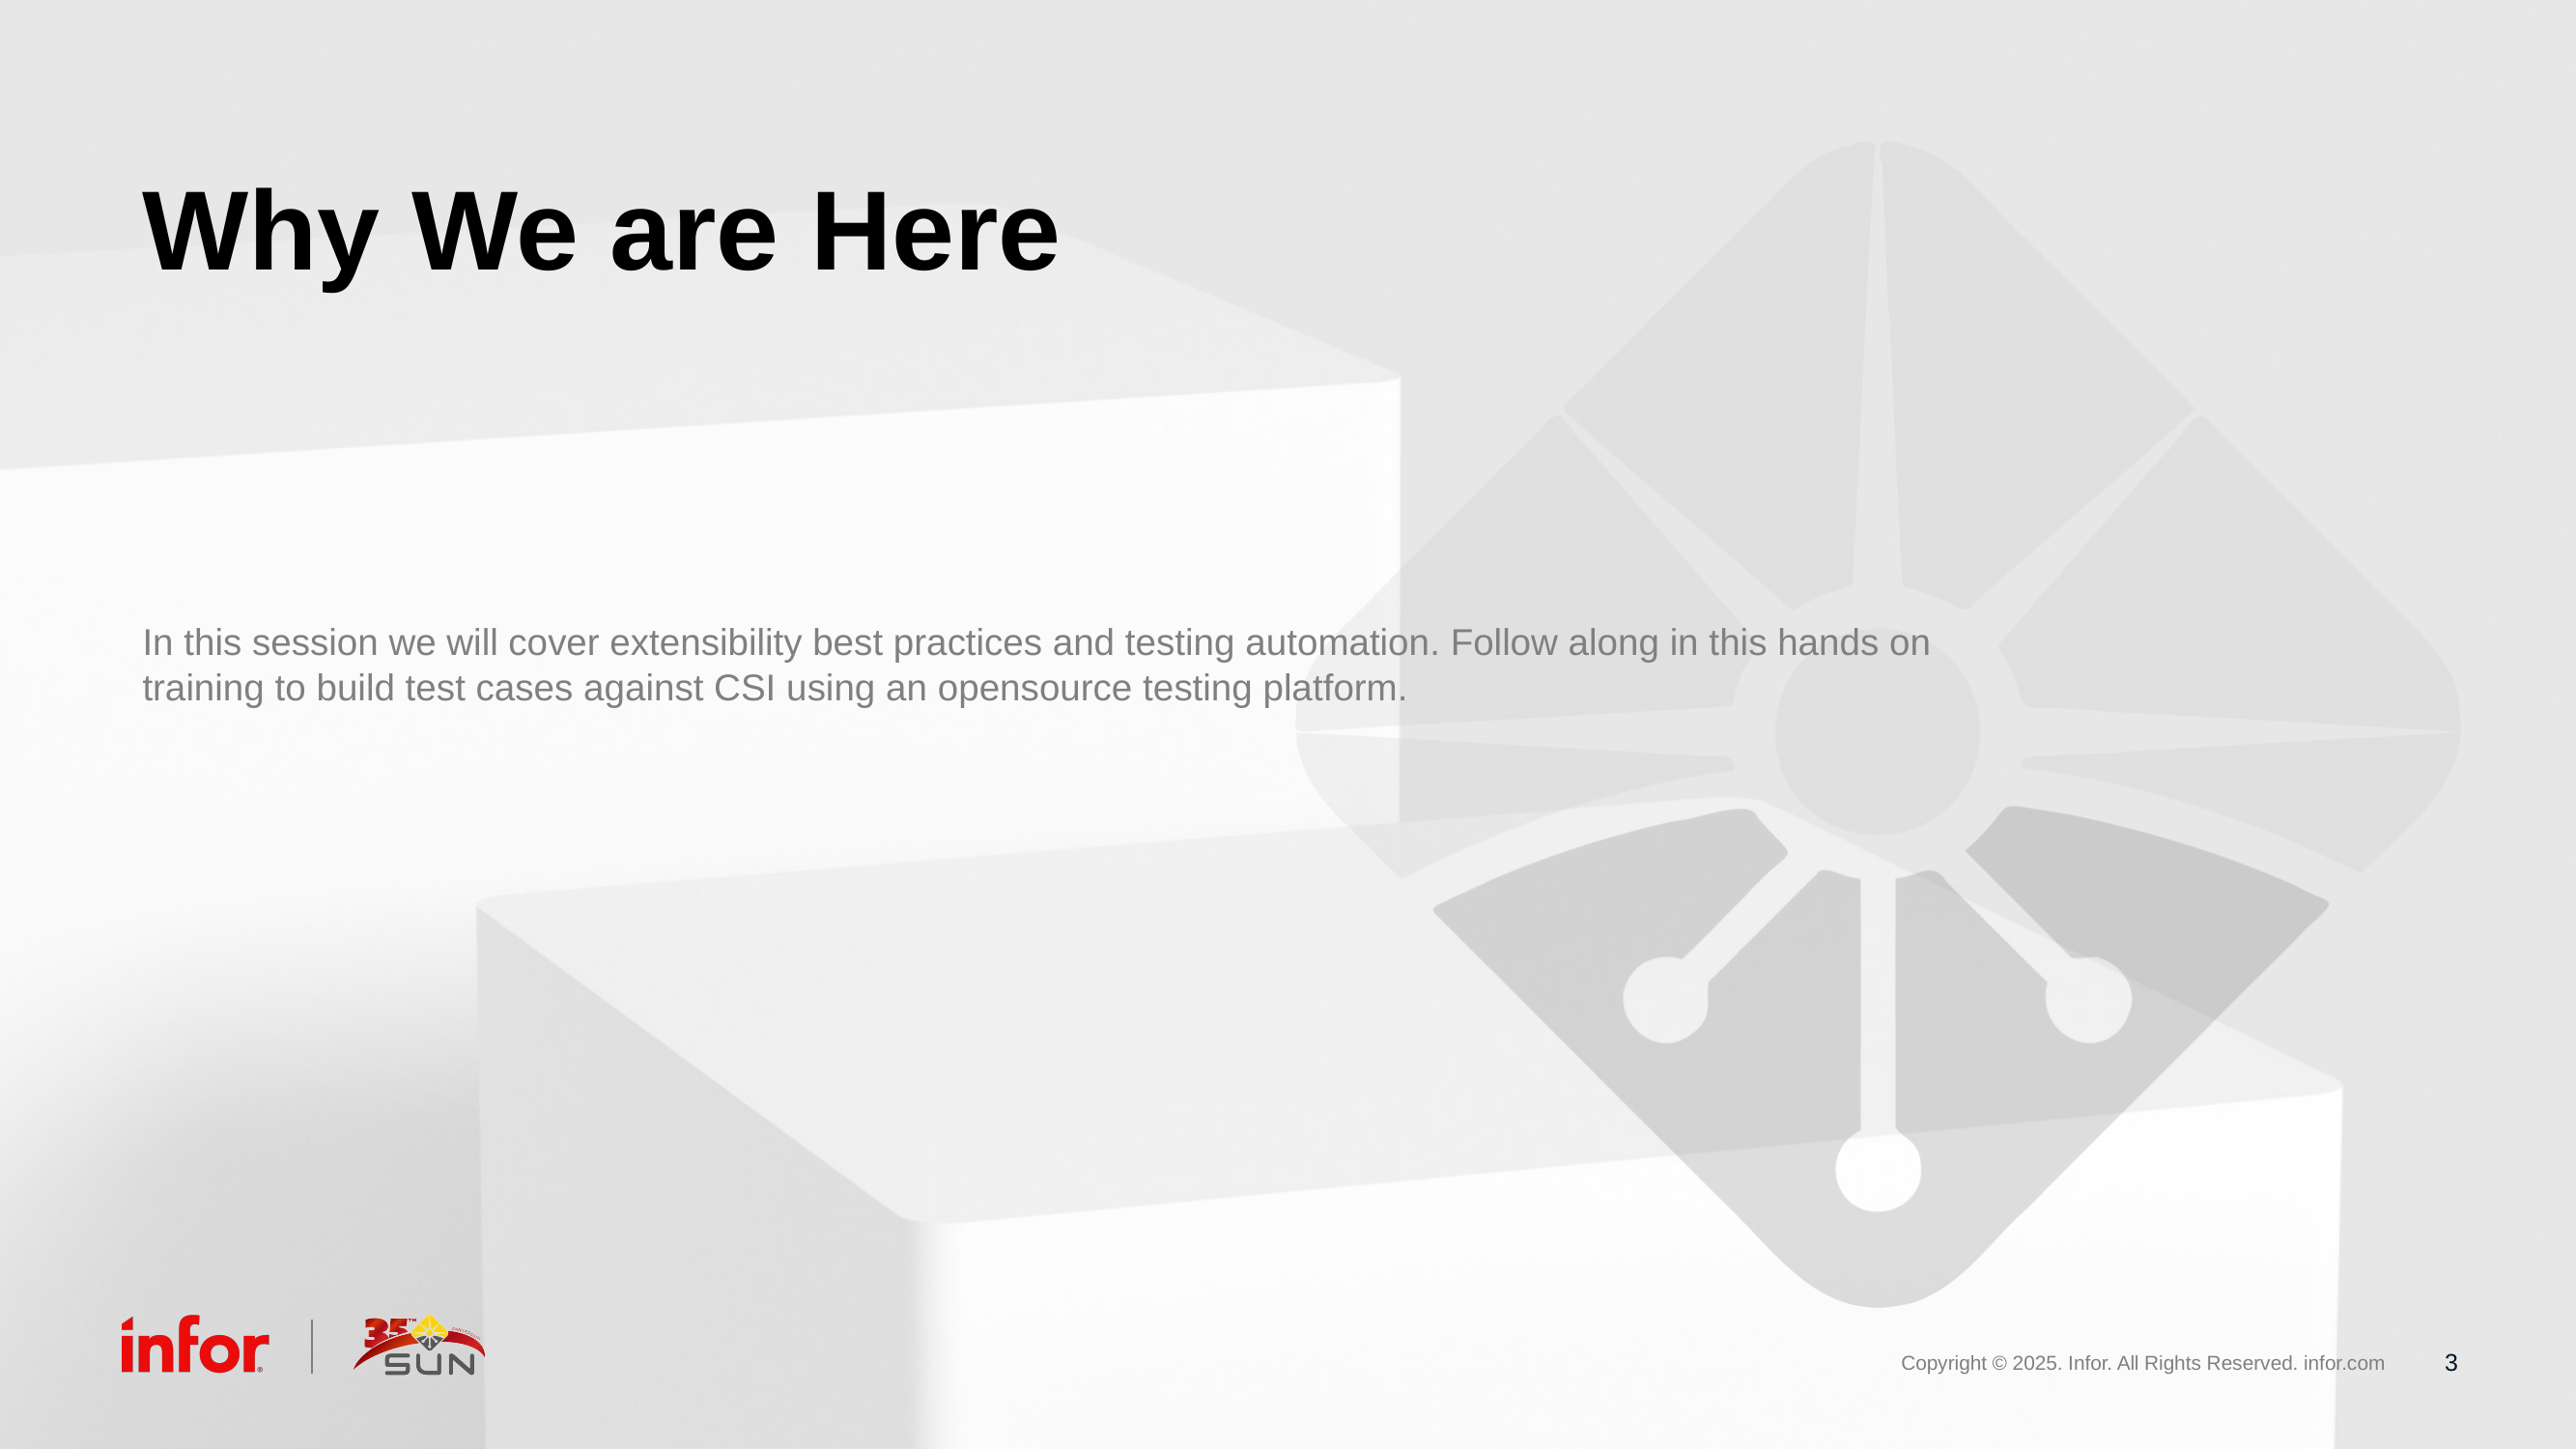

# Why We are Here
In this session we will cover extensibility best practices and testing automation. Follow along in this hands on training to build test cases against CSI using an opensource testing platform.